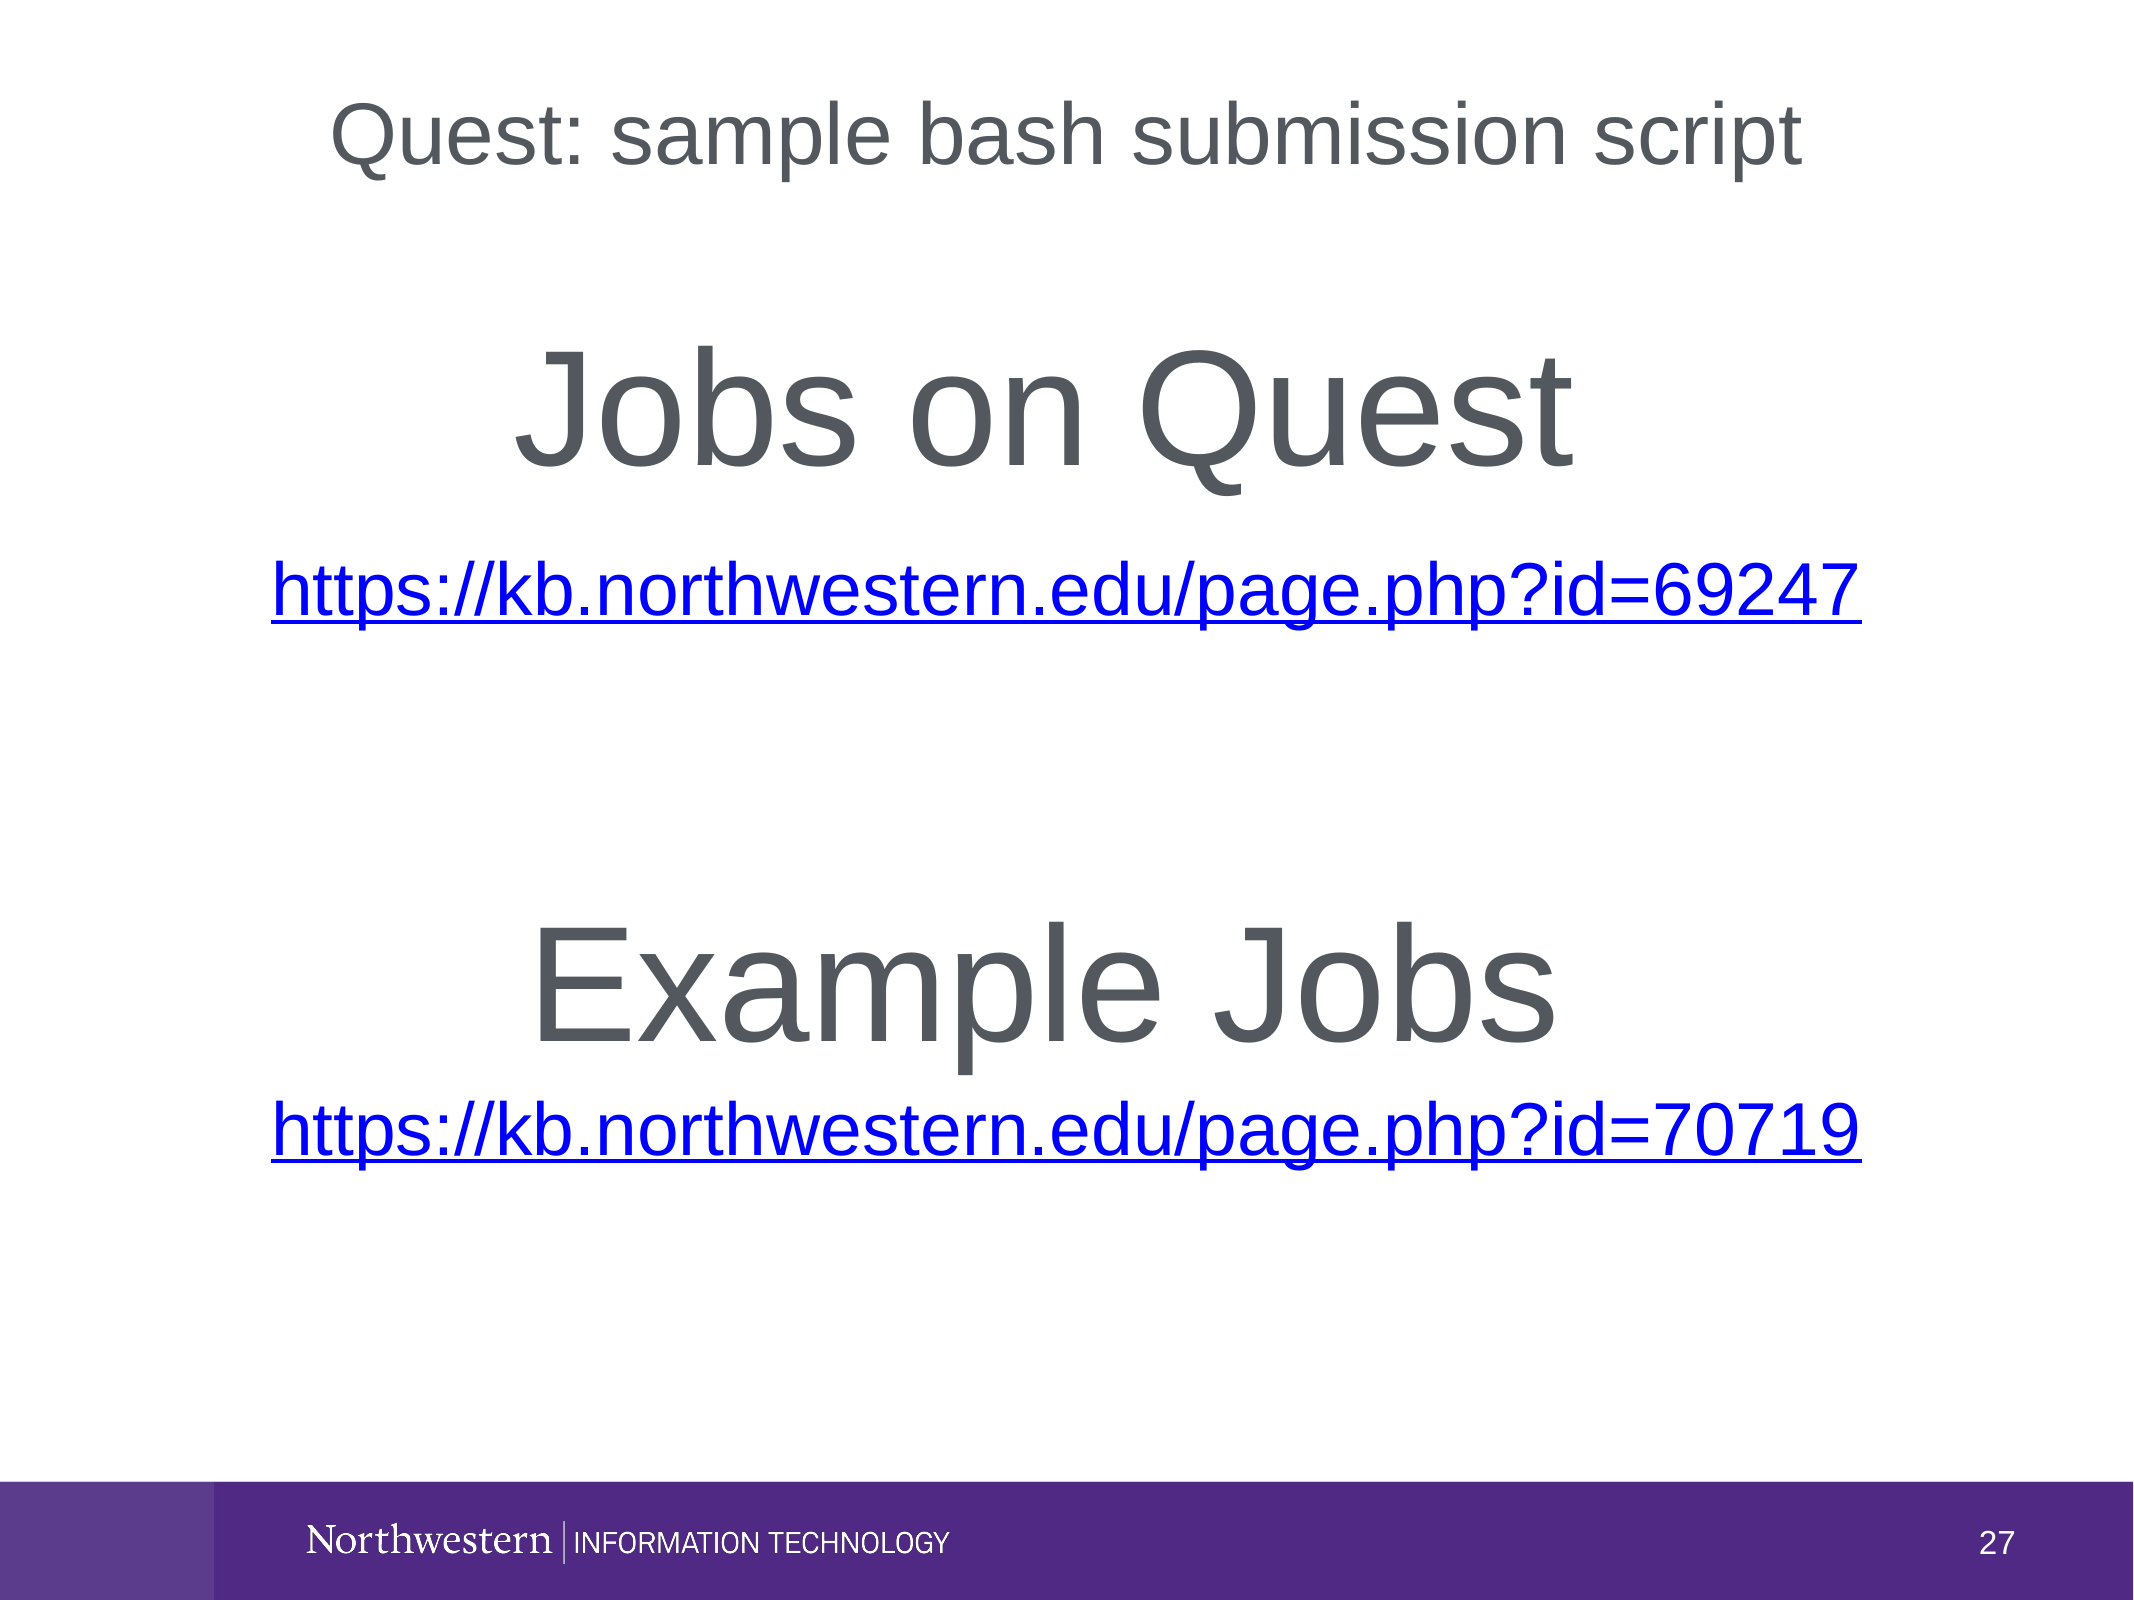

Quest: sample bash submission script
Jobs on Quest
https://kb.northwestern.edu/page.php?id=69247
Example Jobs

https://kb.northwestern.edu/page.php?id=70719
27